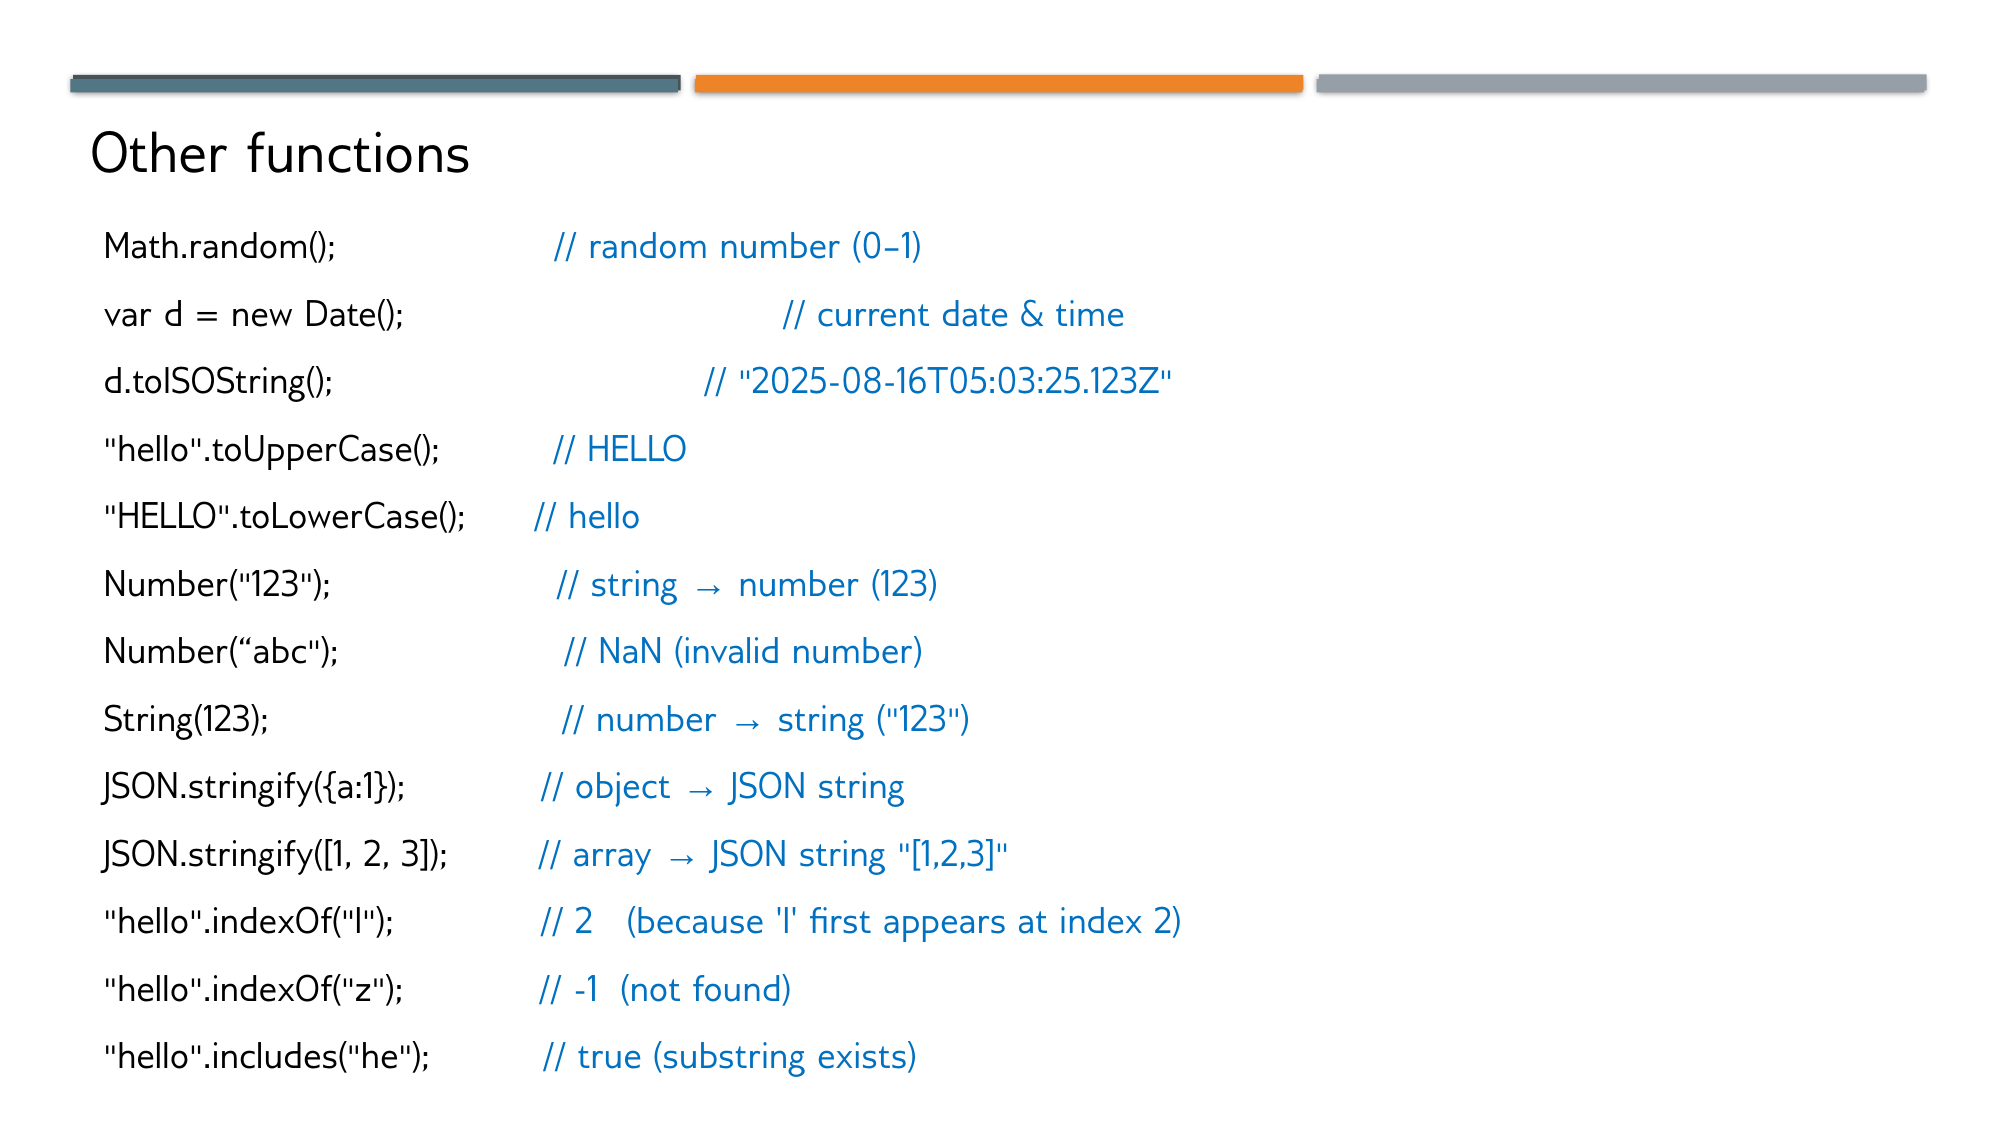

# Other functions
Math.random();              	// random number (0–1)
var d = new Date();                	       // current date & time
d.toISOString();     			// "2025-08-16T05:03:25.123Z"
"hello".toUpperCase();          // HELLO
"HELLO".toLowerCase();      // hello
Number("123");                    // string → number (123)
Number(“abc");                    // NaN (invalid number)
String(123);                          // number → string ("123")
JSON.stringify({a:1});            // object → JSON string
JSON.stringify([1, 2, 3]);        // array → JSON string "[1,2,3]"
"hello".indexOf("l");             // 2   (because 'l' first appears at index 2)
"hello".indexOf("z");            // -1  (not found)
"hello".includes("he");          // true (substring exists)